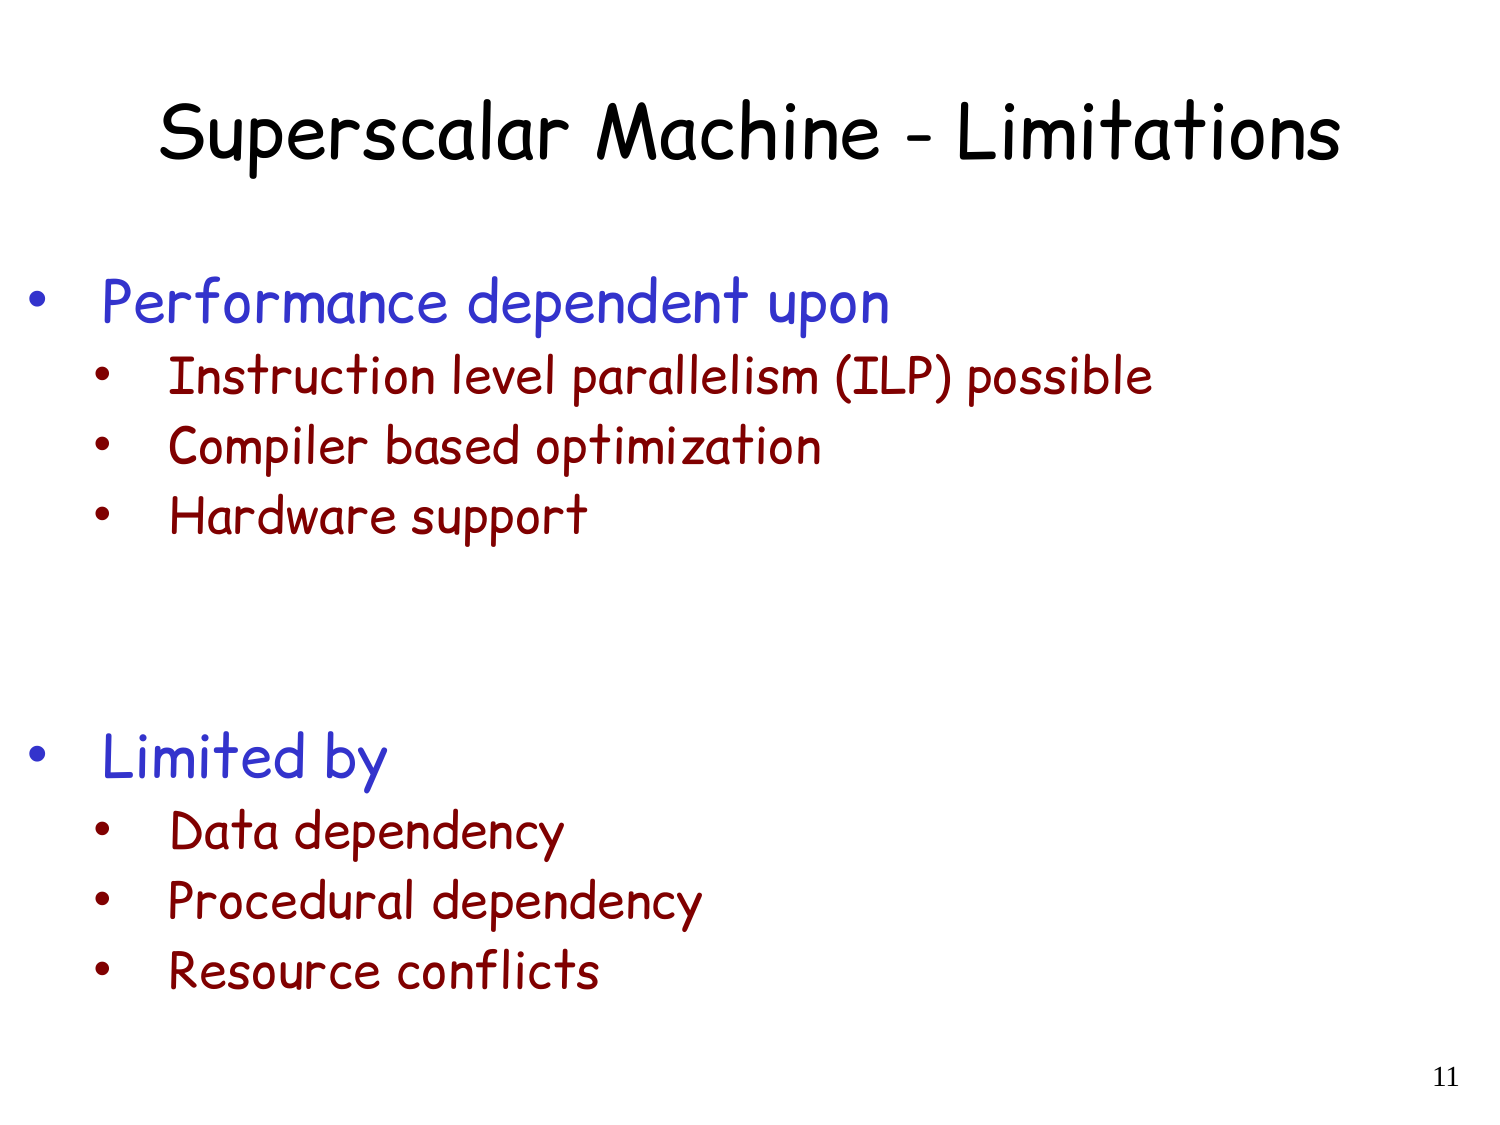

# Superscalar Machine - Limitations

Performance dependent upon
Instruction level parallelism (ILP) possible
Compiler based optimization
Hardware support

Limited by
Data dependency
Procedural dependency
Resource conflicts

11